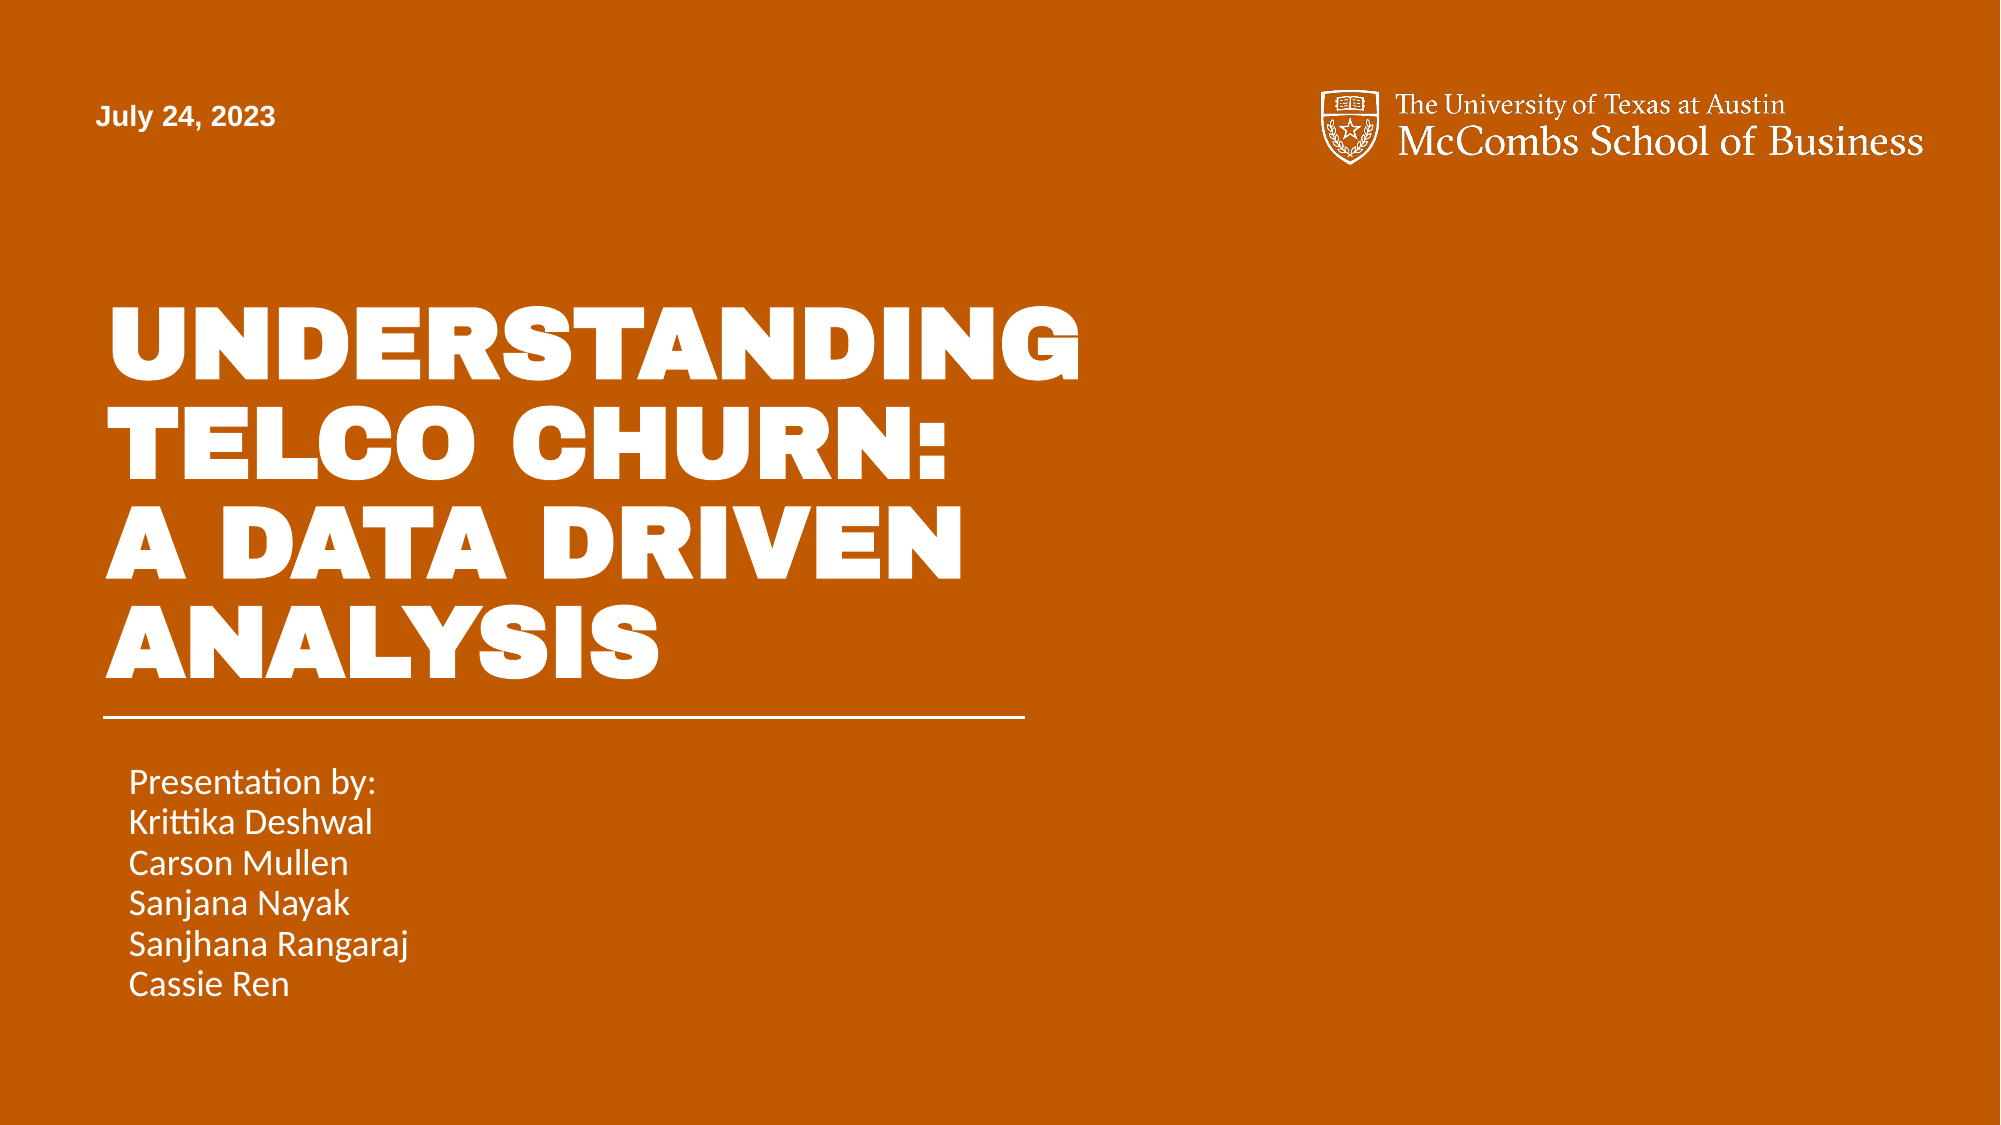

July 24, 2023
UNDERSTANDING
TELCO CHURN:
A DATA DRIVEN ANALYSIS
Presentation by:
Krittika Deshwal
Carson Mullen
Sanjana Nayak
Sanjhana Rangaraj
Cassie Ren